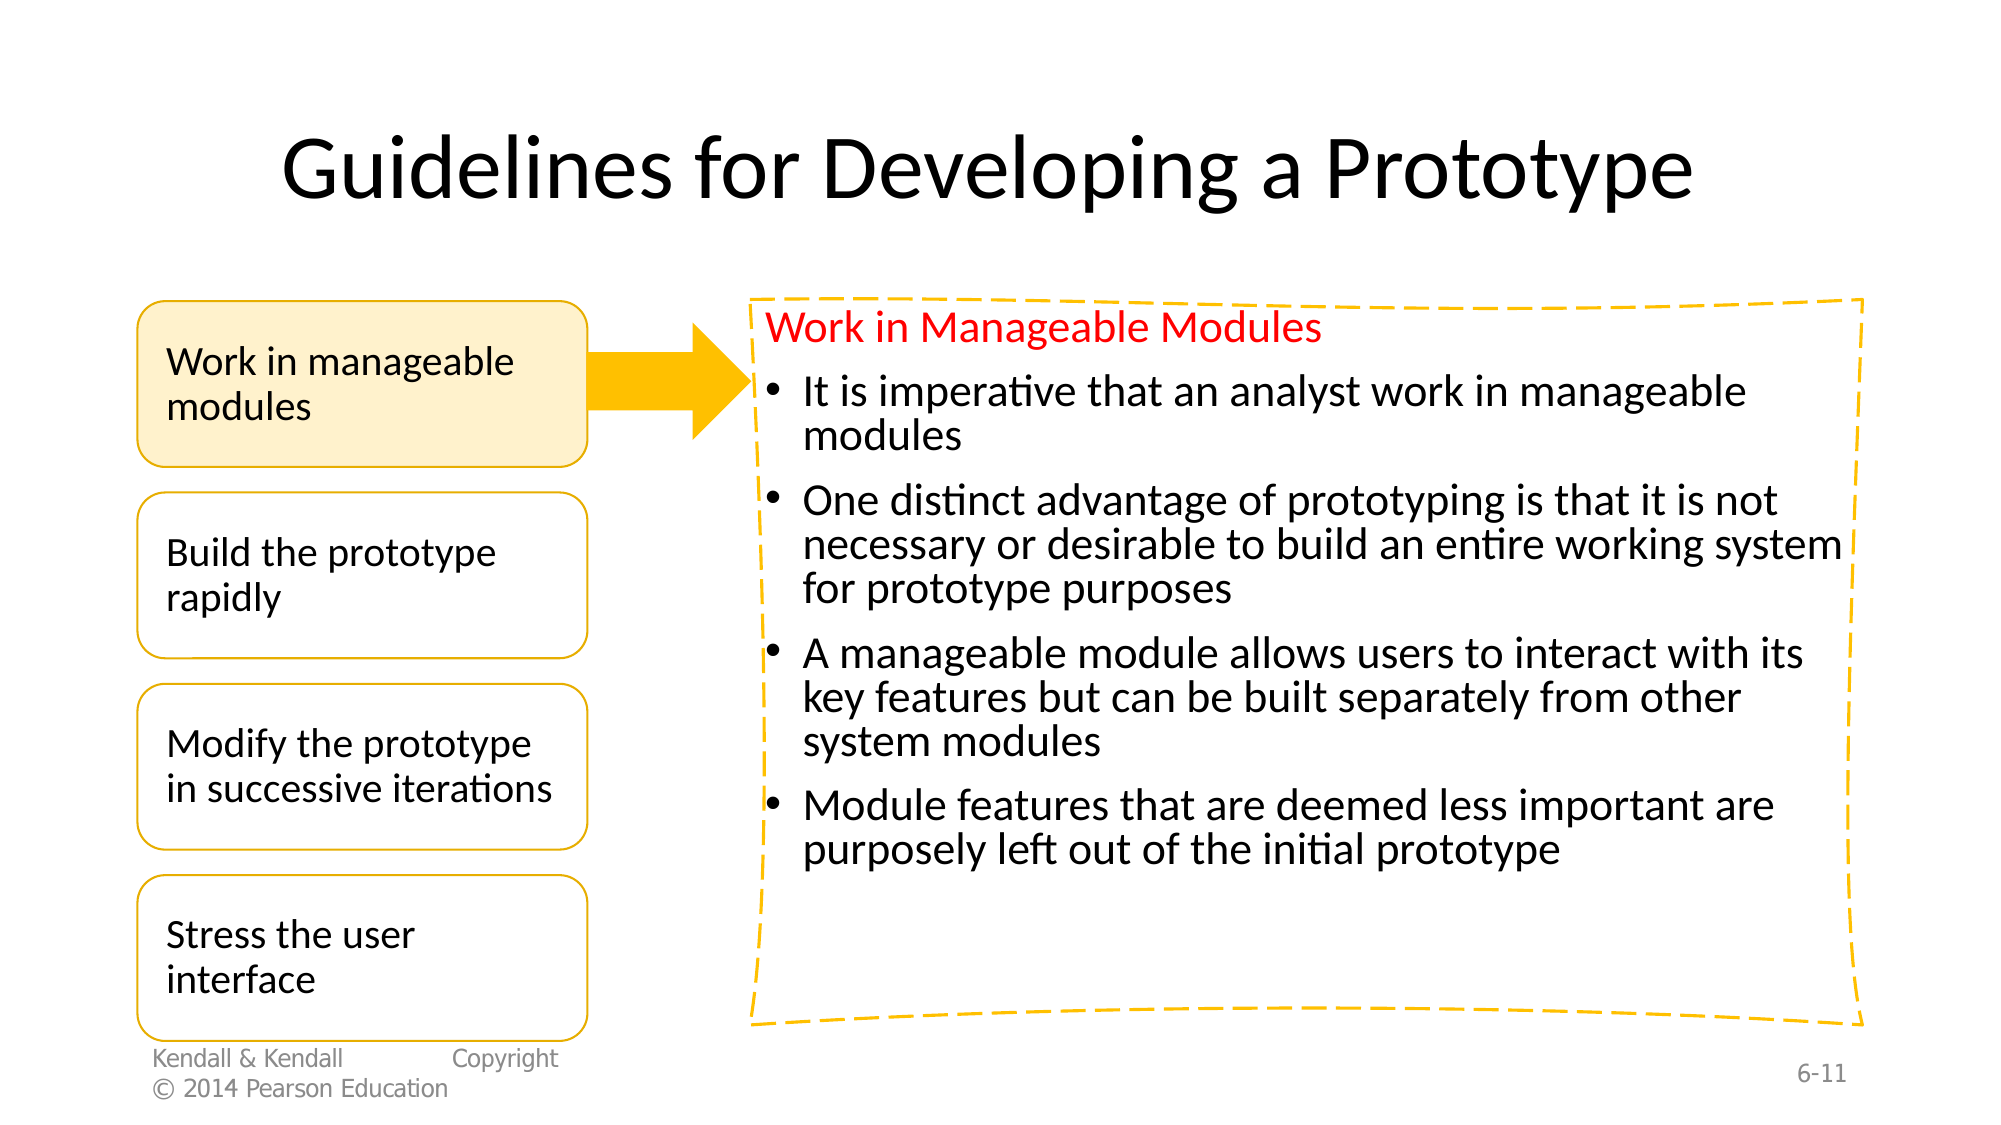

# Guidelines for Developing a Prototype
Work in manageable modules
Build the prototype rapidly
Modify the prototype in successive iterations
Stress the user interface
Work in Manageable Modules
It is imperative that an analyst work in manageable modules
One distinct advantage of prototyping is that it is not necessary or desirable to build an entire working system for prototype purposes
A manageable module allows users to interact with its key features but can be built separately from other system modules
Module features that are deemed less important are purposely left out of the initial prototype

Kendall & Kendall	Copyright © 2014 Pearson Education
6-11